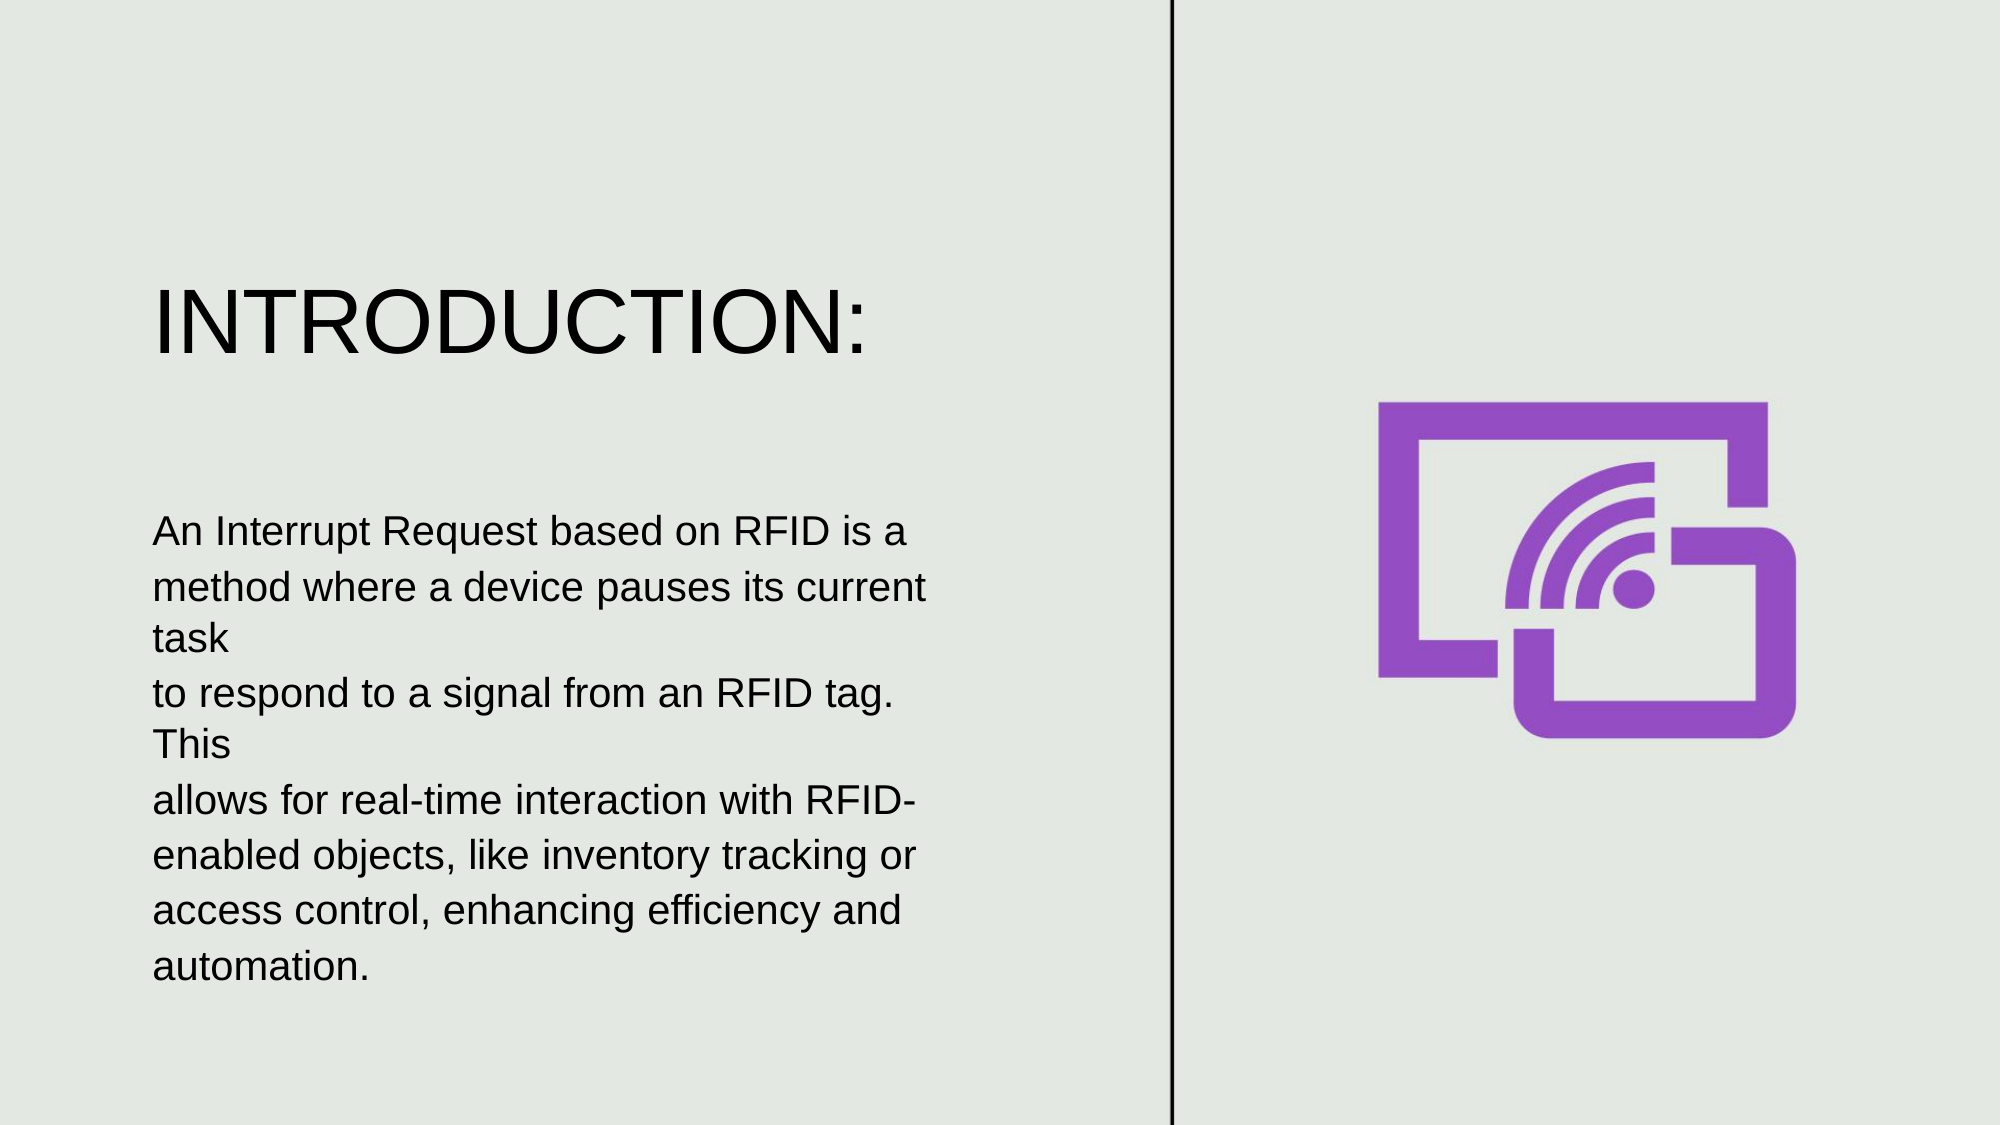

INTRODUCTION:
An Interrupt Request based on RFID is a
method where a device pauses its current task
to respond to a signal from an RFID tag. This
allows for real-time interaction with RFID-
enabled objects, like inventory tracking or
access control, enhancing efficiency and
automation.